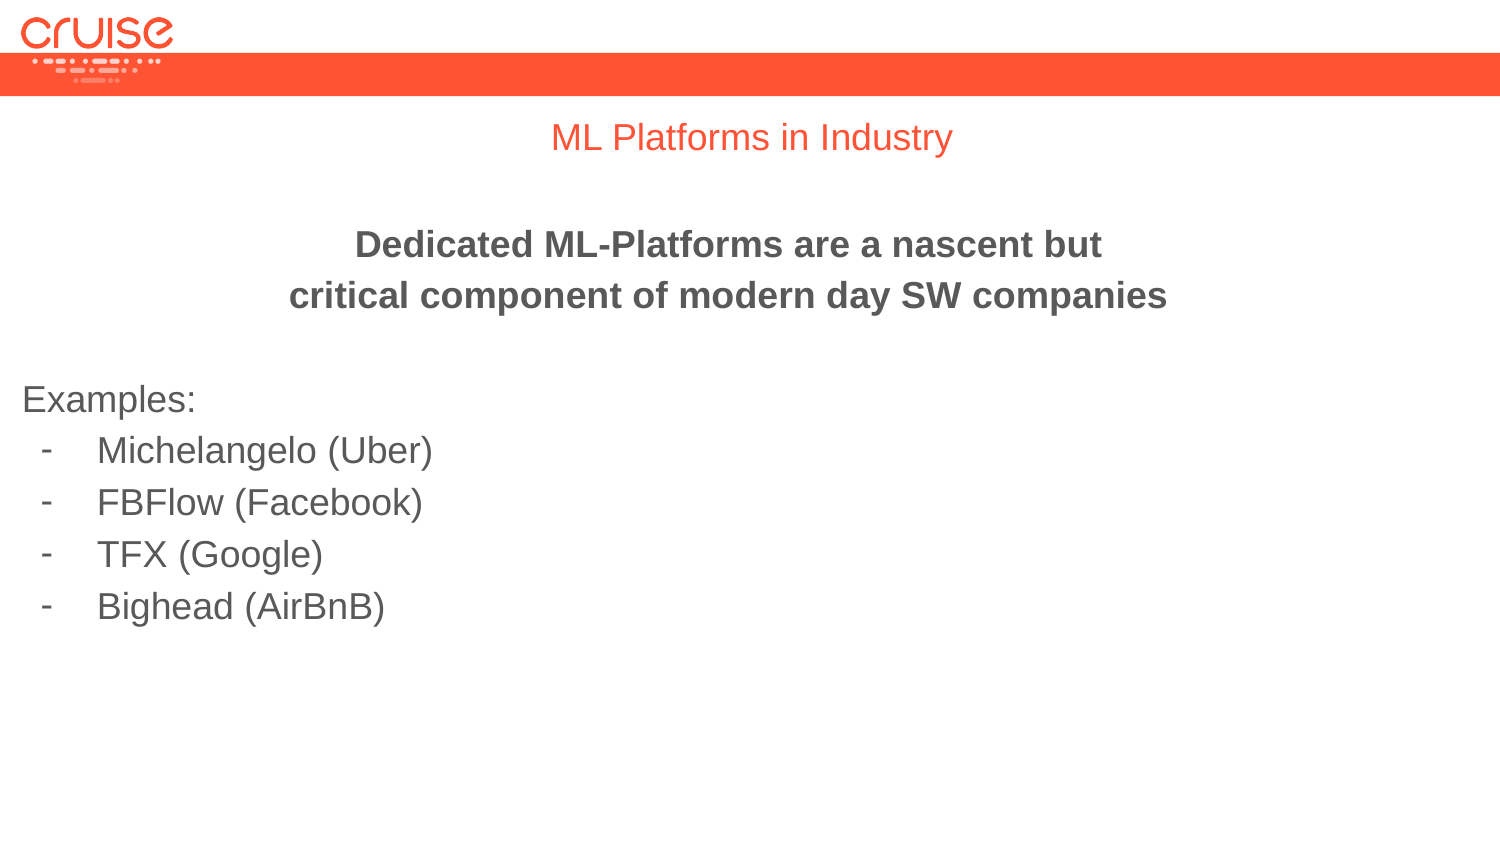

ML Platforms in Industry
Dedicated ML-Platforms are a nascent but
critical component of modern day SW companies

Examples:
Michelangelo (Uber)
FBFlow (Facebook)
TFX (Google)
Bighead (AirBnB)